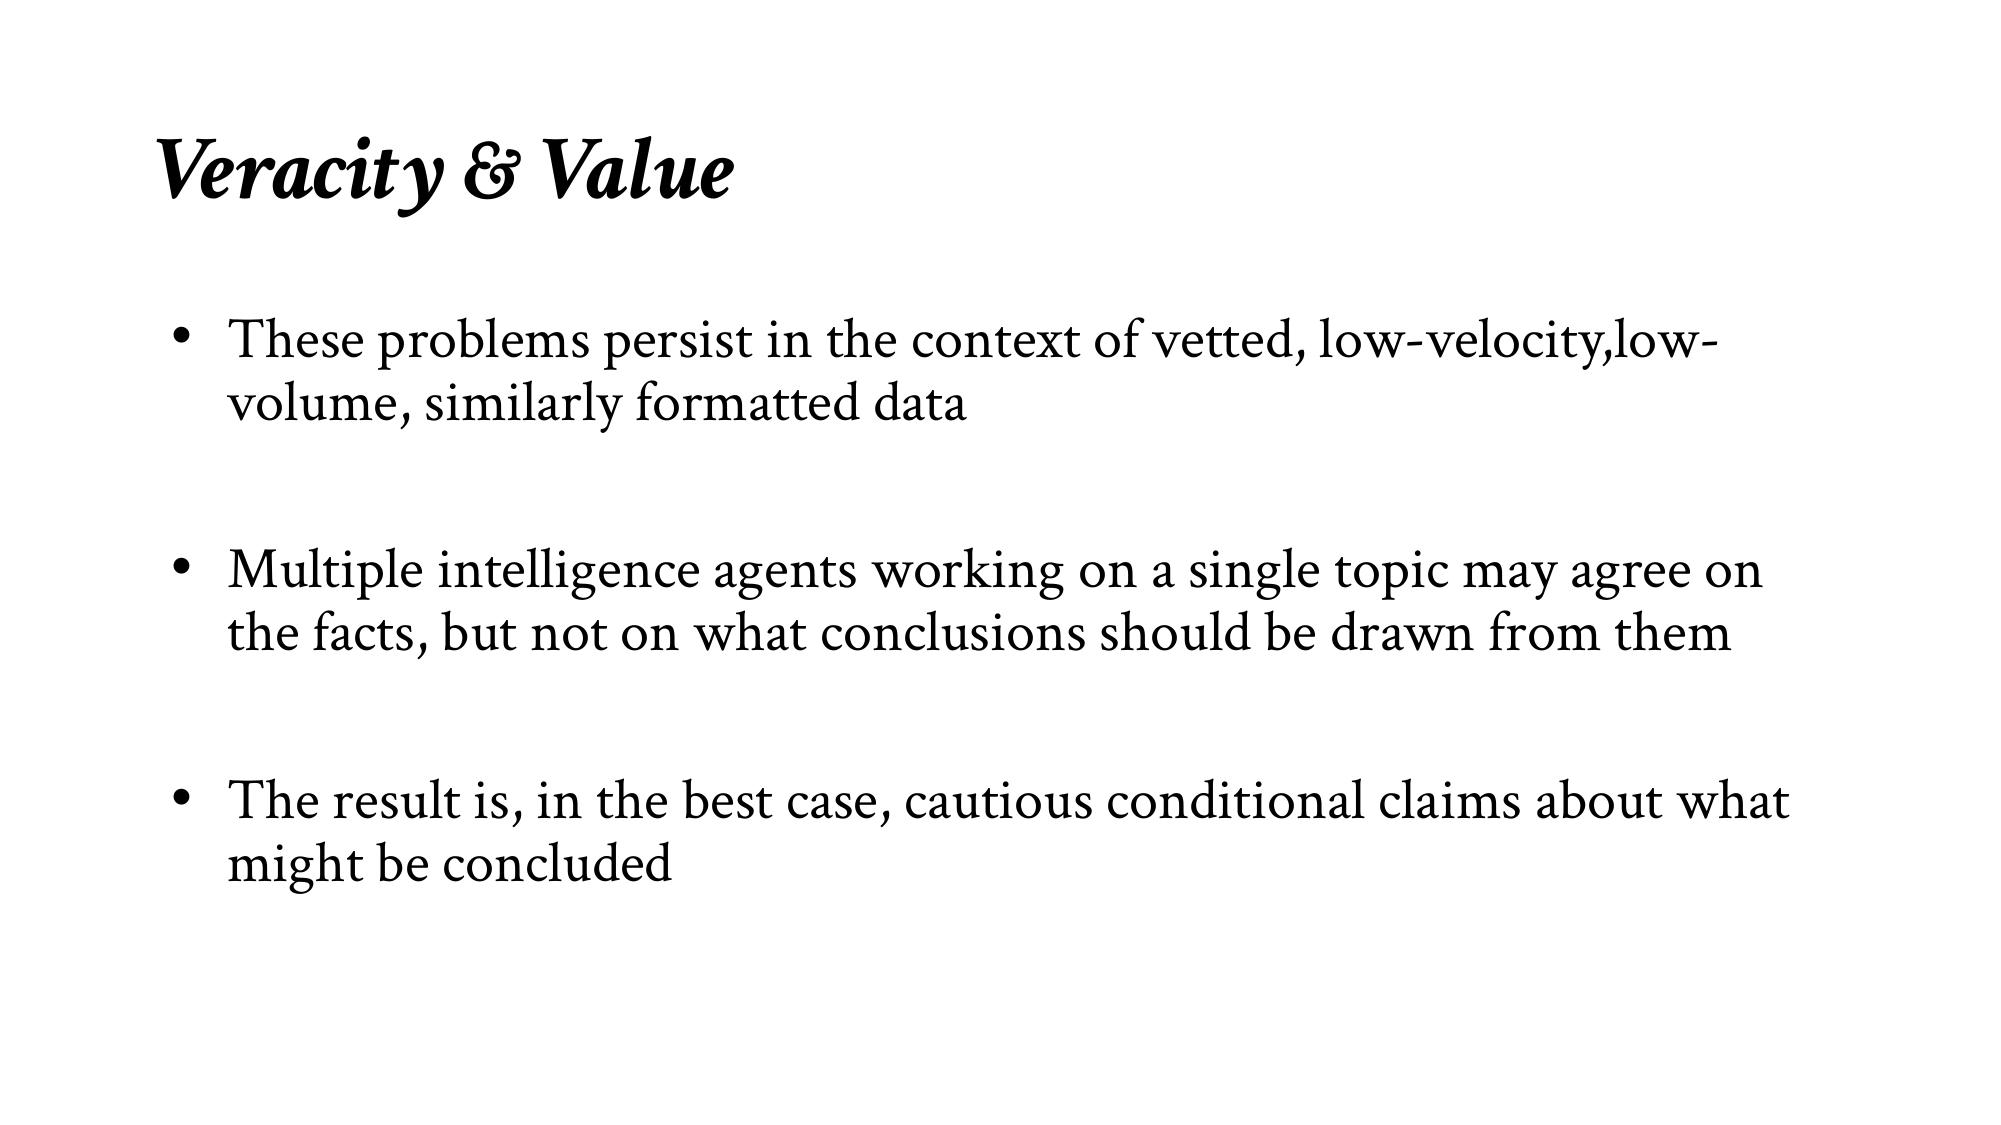

# Veracity & Value
These problems persist in the context of vetted, low-velocity,low-volume, similarly formatted data

Multiple intelligence agents working on a single topic may agree on the facts, but not on what conclusions should be drawn from them

The result is, in the best case, cautious conditional claims about what might be concluded